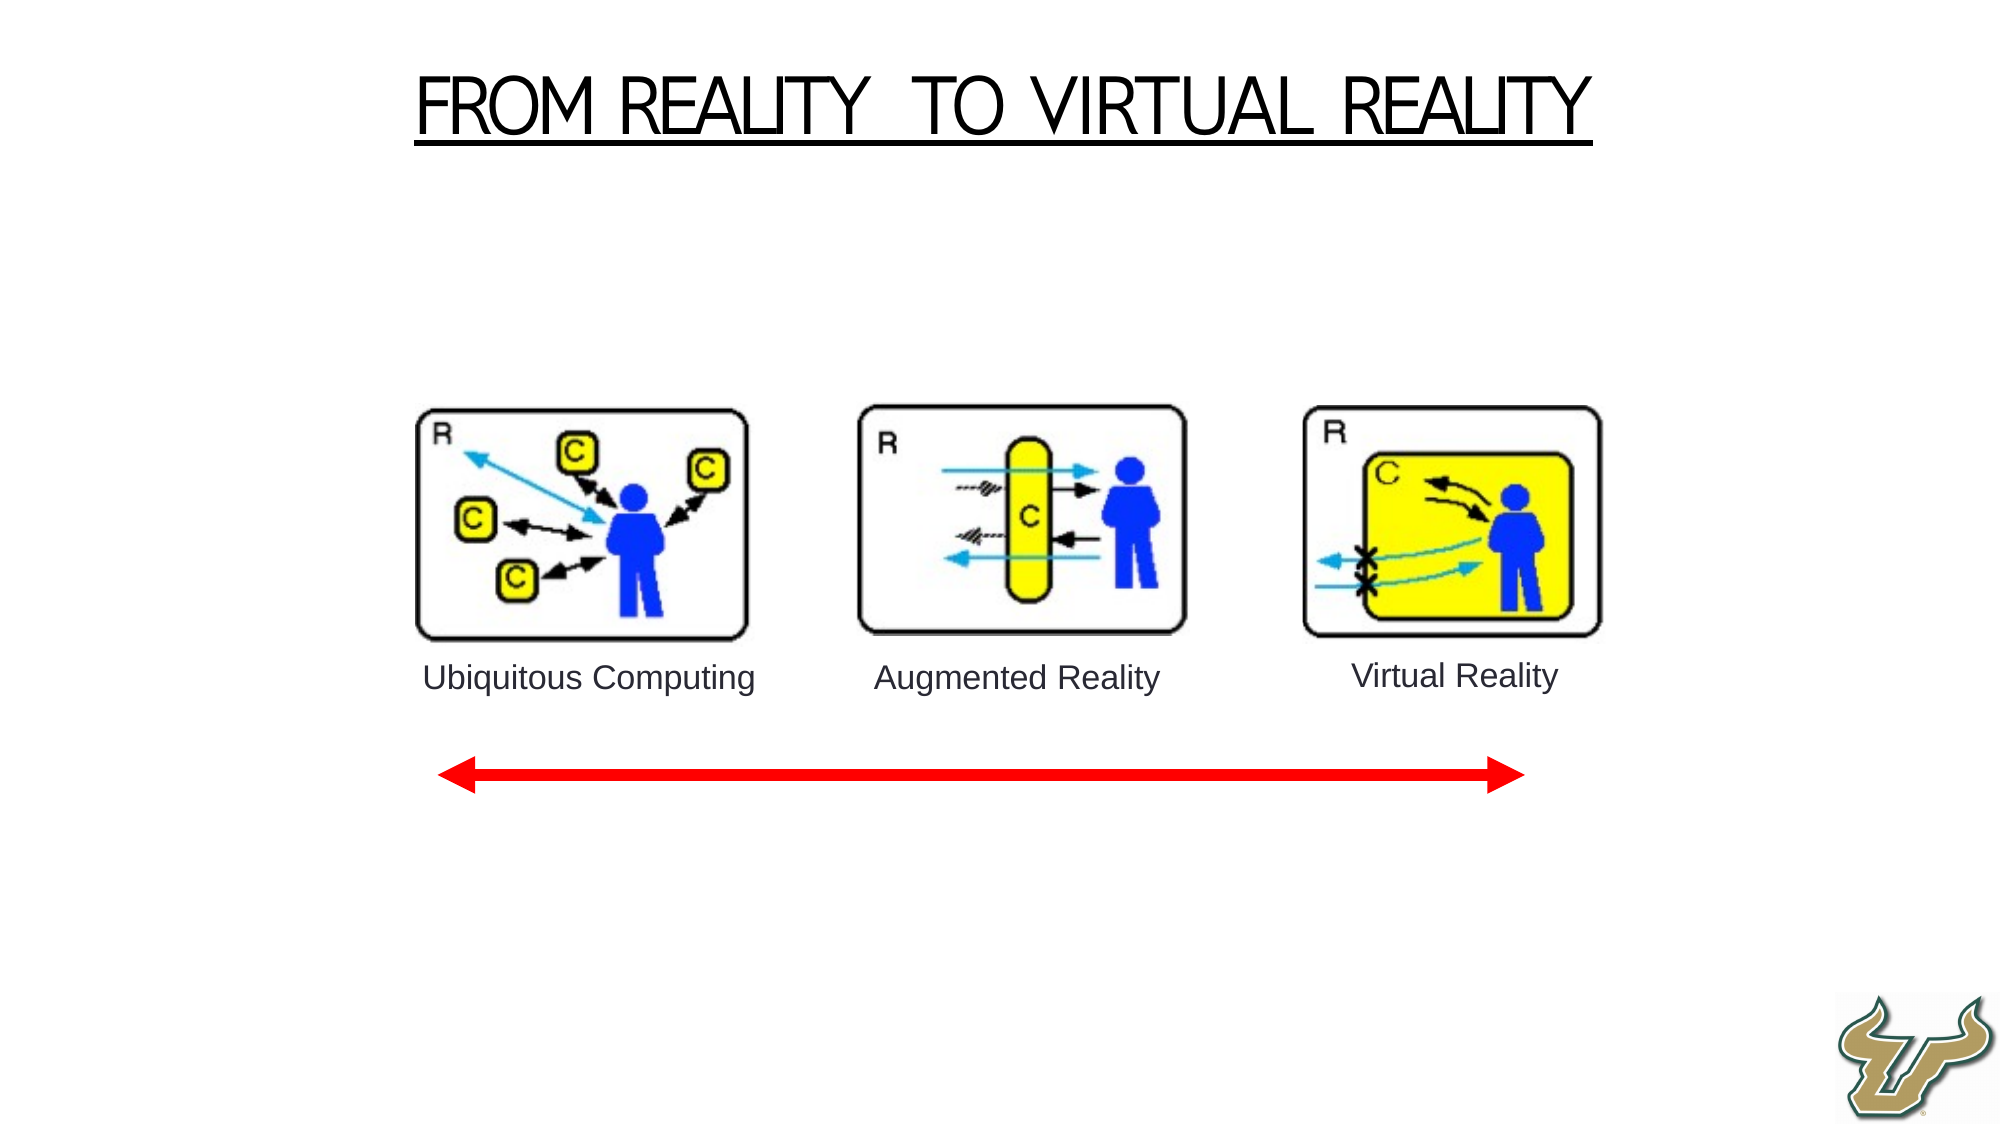

From Reality  to Virtual Reality

Virtual Reality
Ubiquitous Computing
Augmented Reality